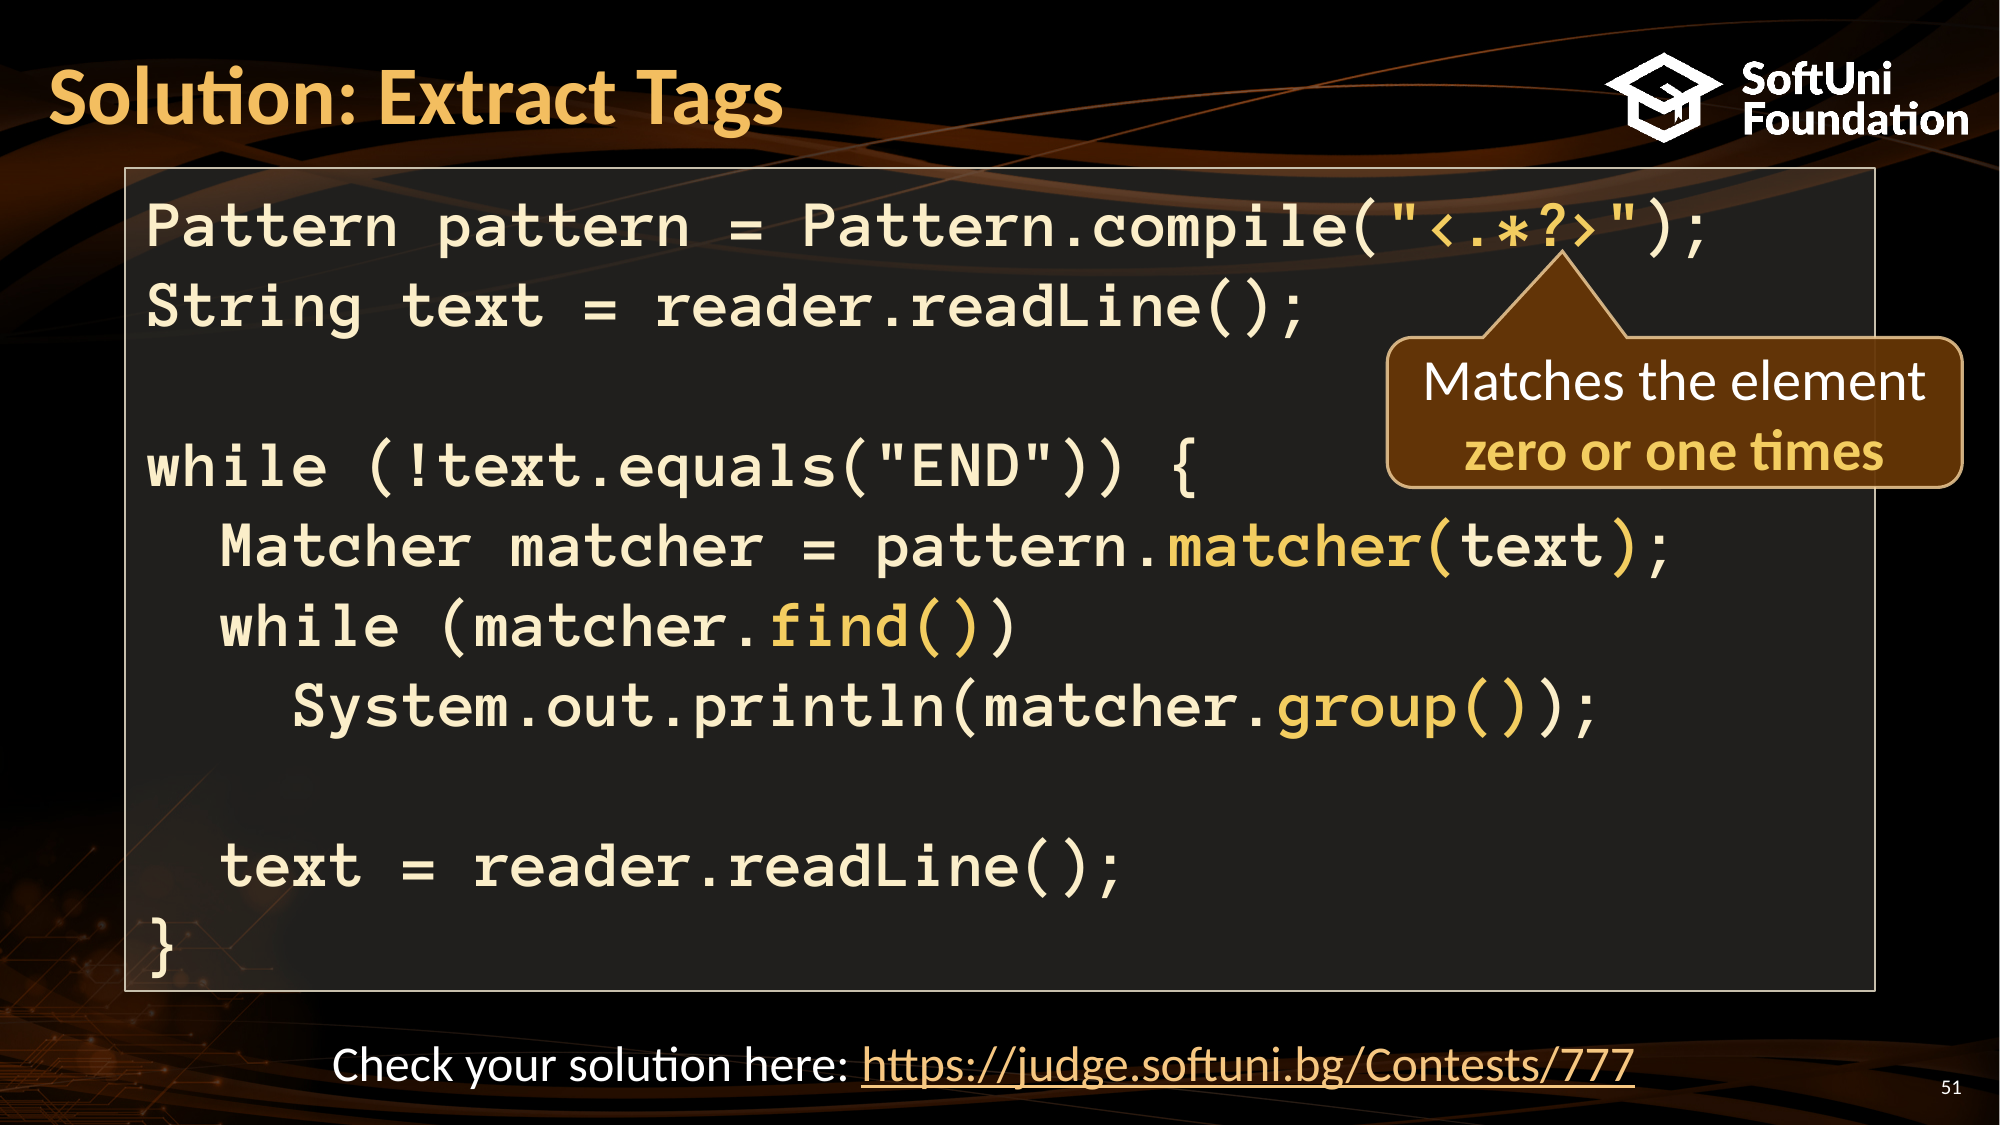

# Solution: Extract Tags
Pattern pattern = Pattern.compile("<.*?>");
String text = reader.readLine();

while (!text.equals("END")) {
  Matcher matcher = pattern.matcher(text);
  while (matcher.find())
    System.out.println(matcher.group());

  text = reader.readLine();
}
Matches the element zero or one times
Check your solution here: https://judge.softuni.bg/Contests/777
51